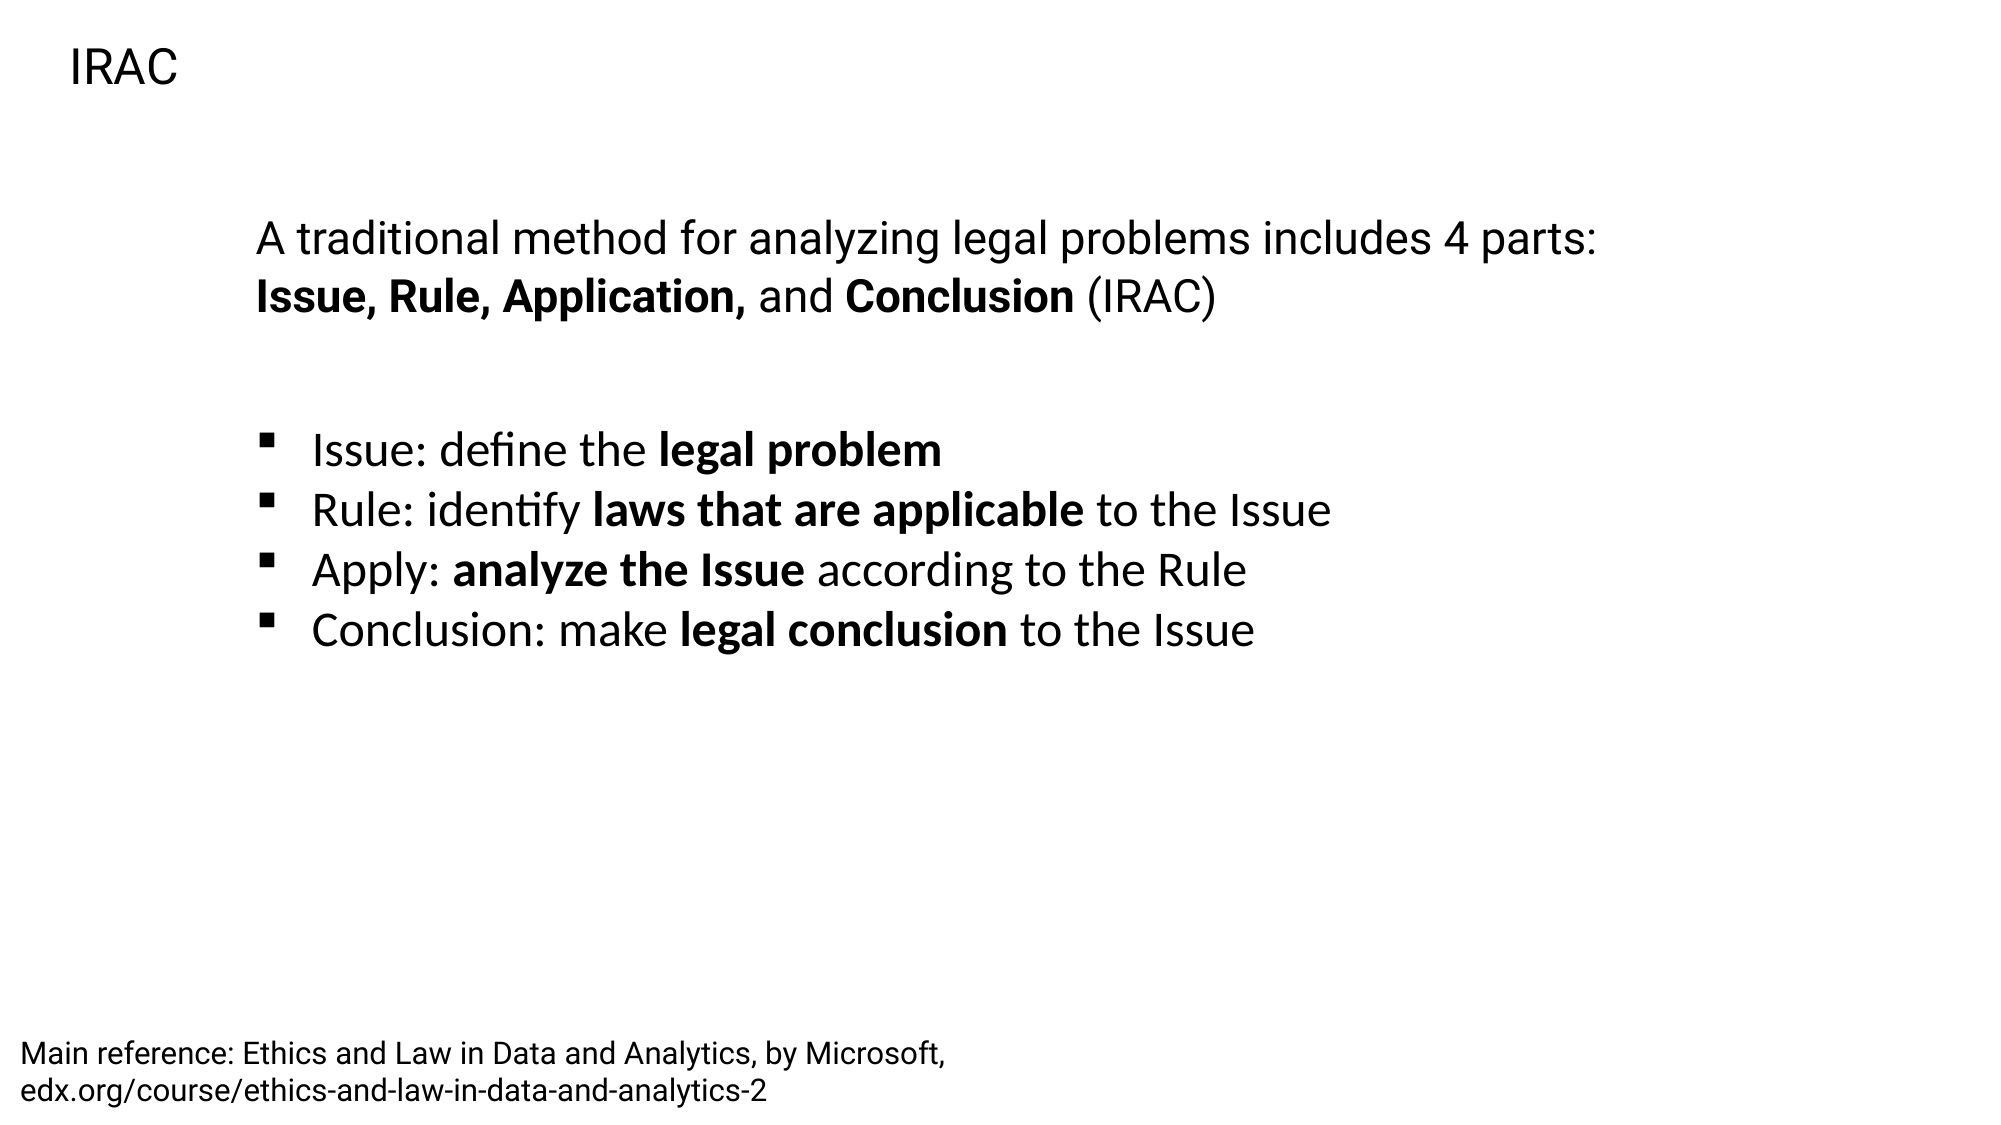

IRAC
A traditional method for analyzing legal problems includes 4 parts: Issue, Rule, Application, and Conclusion (IRAC)

Issue: define the legal problem
Rule: identify laws that are applicable to the Issue
Apply: analyze the Issue according to the Rule
Conclusion: make legal conclusion to the Issue

Main reference: Ethics and Law in Data and Analytics, by Microsoft,  edx.org/course/ethics-and-law-in-data-and-analytics-2